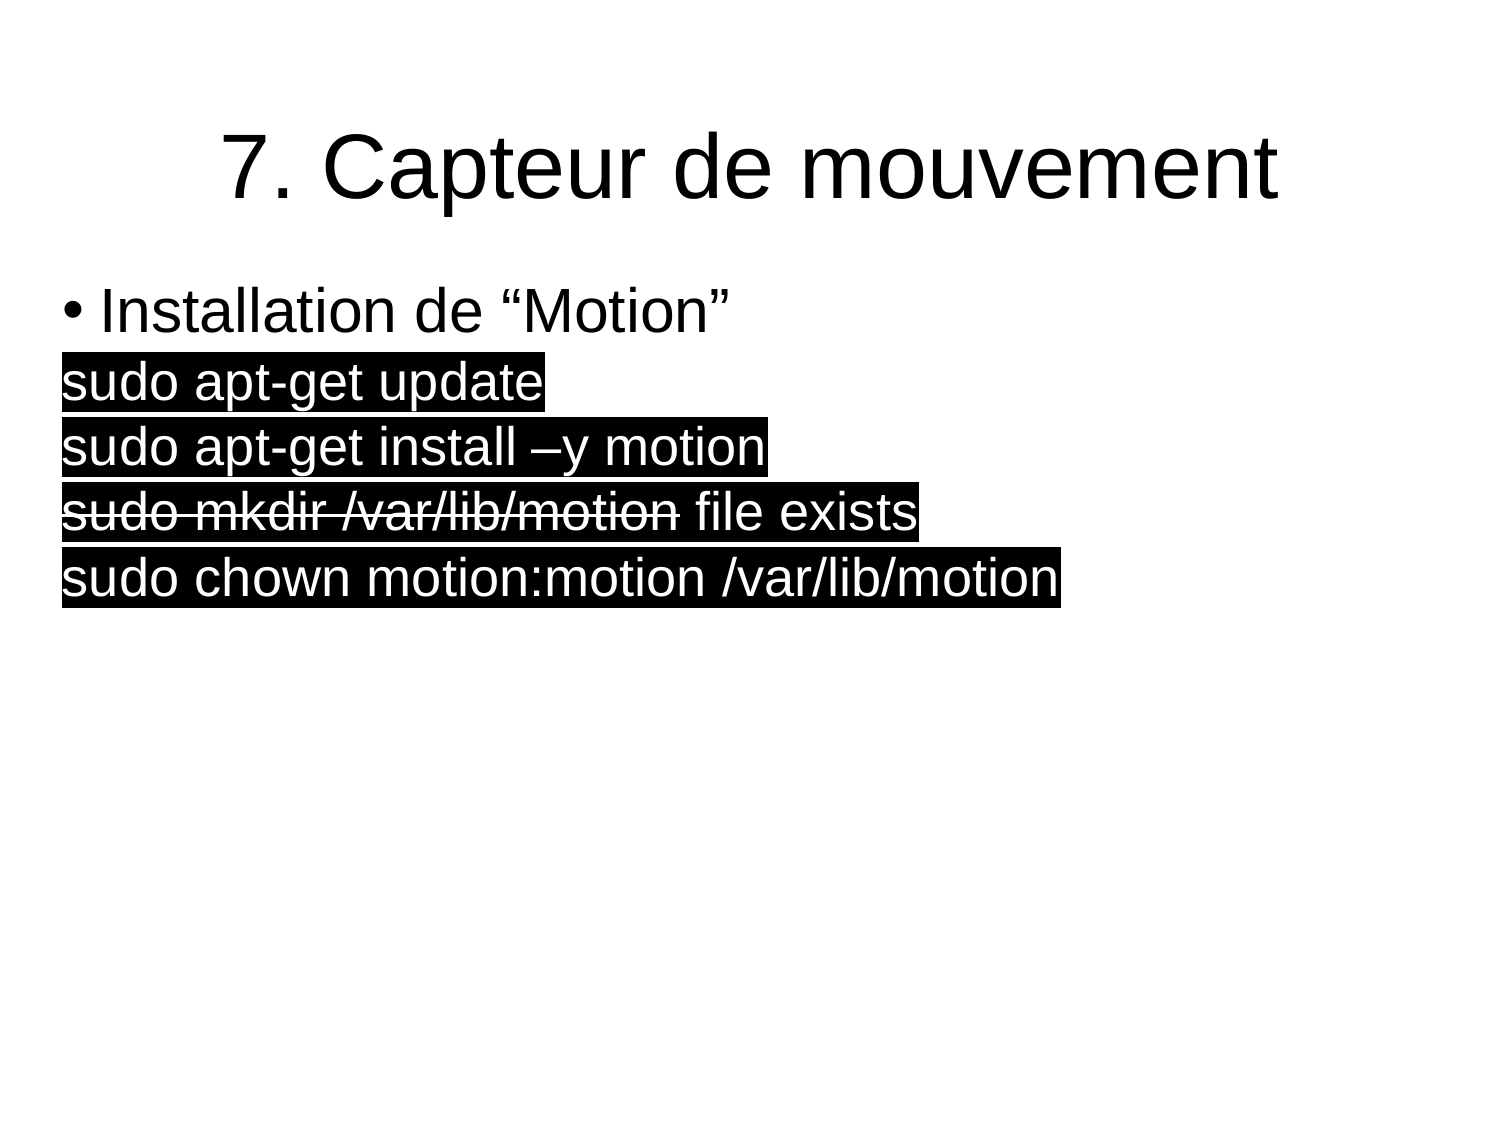

7. Capteur de mouvement
Installation de “Motion”
sudo apt-get update
sudo apt-get install –y motion
sudo mkdir /var/lib/motion file exists
sudo chown motion:motion /var/lib/motion